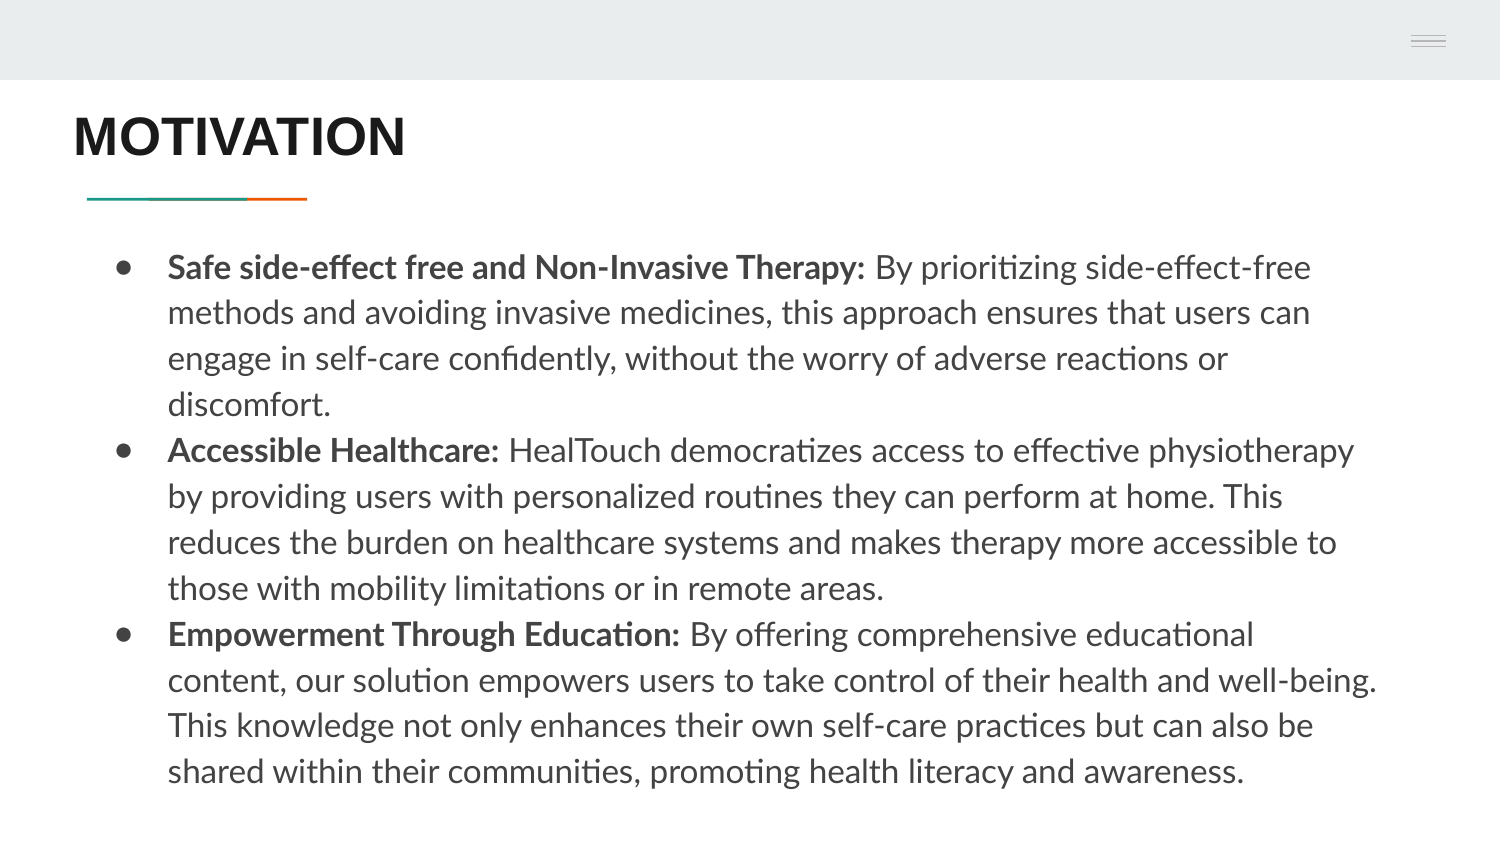

# MOTIVATION
Safe side-effect free and Non-Invasive Therapy: By prioritizing side-effect-free methods and avoiding invasive medicines, this approach ensures that users can engage in self-care confidently, without the worry of adverse reactions or discomfort.
Accessible Healthcare: HealTouch democratizes access to effective physiotherapy by providing users with personalized routines they can perform at home. This reduces the burden on healthcare systems and makes therapy more accessible to those with mobility limitations or in remote areas.
Empowerment Through Education: By offering comprehensive educational content, our solution empowers users to take control of their health and well-being. This knowledge not only enhances their own self-care practices but can also be shared within their communities, promoting health literacy and awareness.